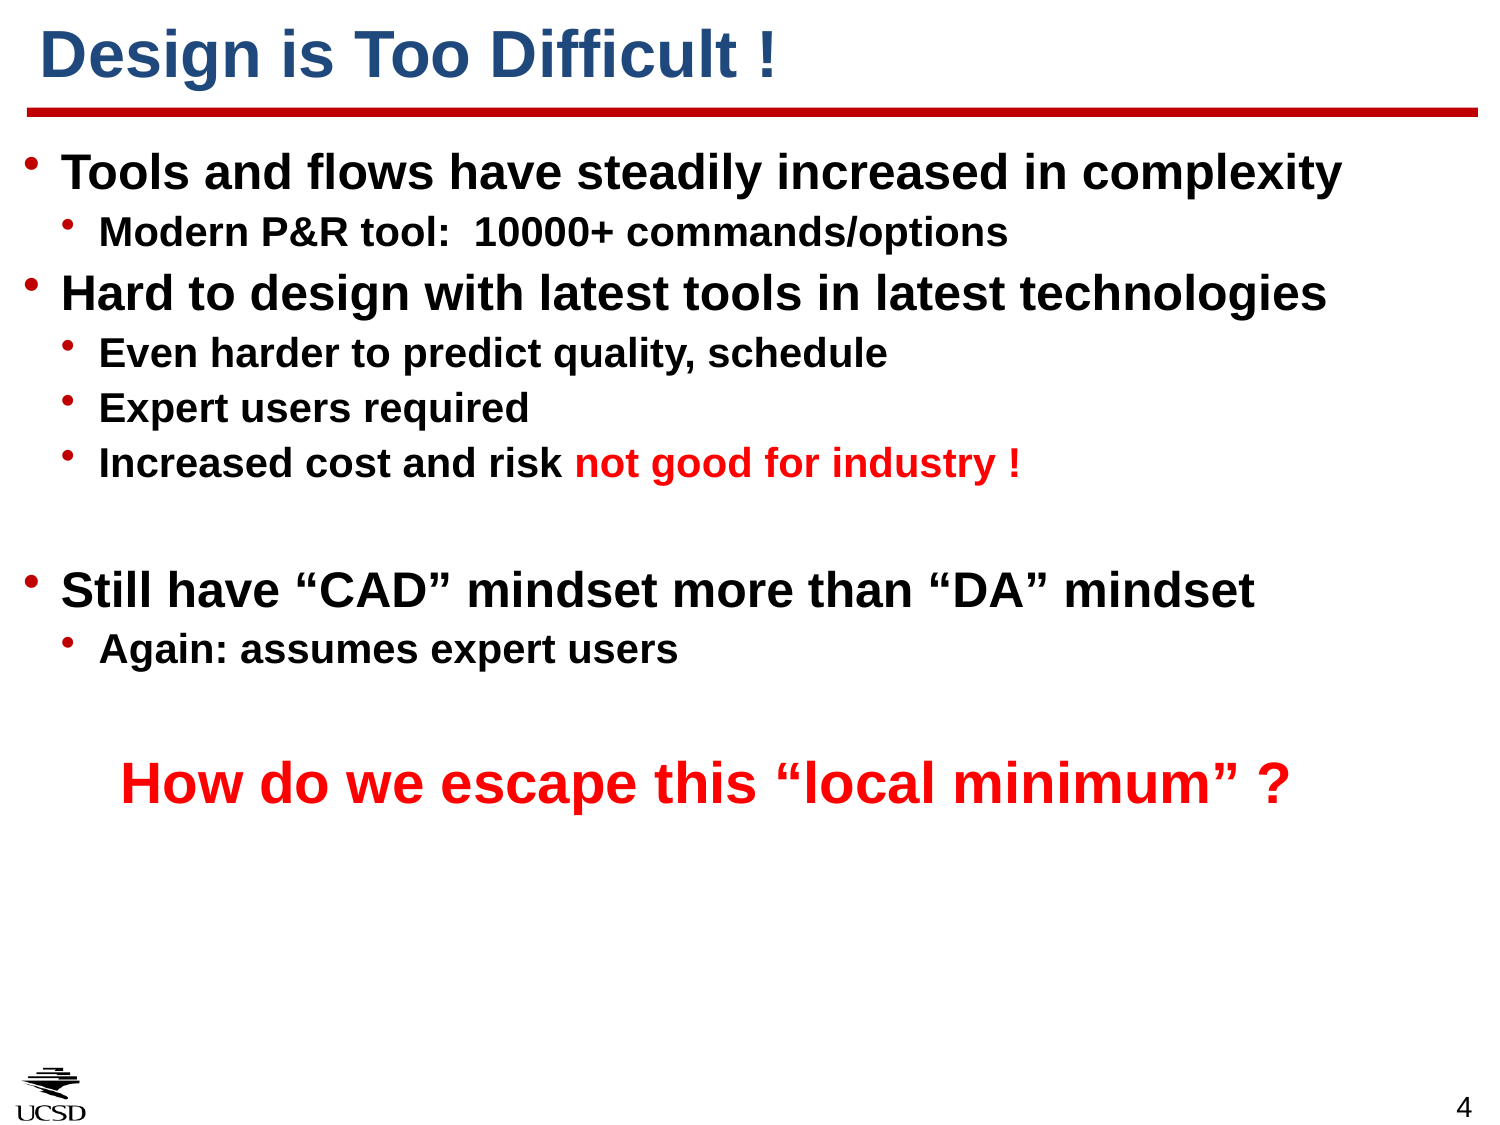

# Design is Too Difficult !
Tools and flows have steadily increased in complexity
Modern P&R tool:  10000+ commands/options
Hard to design with latest tools in latest technologies
Even harder to predict quality, schedule
Expert users required
Increased cost and risk not good for industry !

Still have “CAD” mindset more than “DA” mindset
Again: assumes expert users

      How do we escape this “local minimum” ?